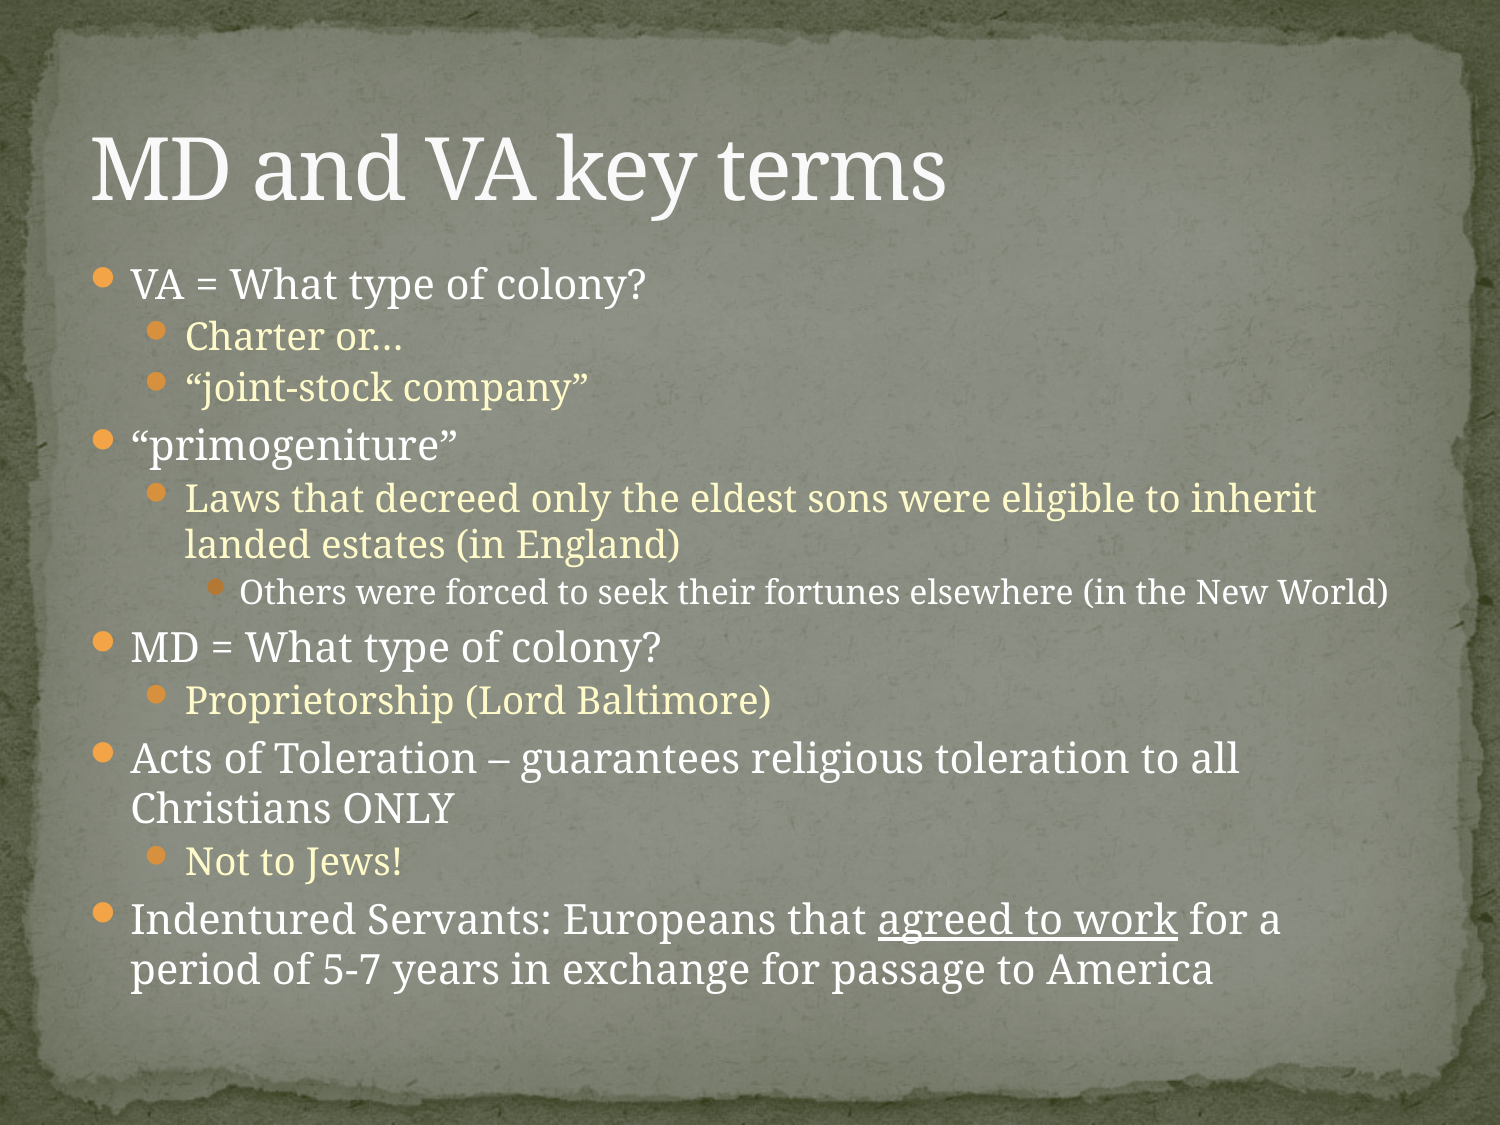

# MD and VA key terms
VA = What type of colony?
Charter or…
“joint-stock company”
“primogeniture”
Laws that decreed only the eldest sons were eligible to inherit landed estates (in England)
Others were forced to seek their fortunes elsewhere (in the New World)
MD = What type of colony?
Proprietorship (Lord Baltimore)
Acts of Toleration – guarantees religious toleration to all Christians ONLY
Not to Jews!
Indentured Servants: Europeans that agreed to work for a period of 5-7 years in exchange for passage to America